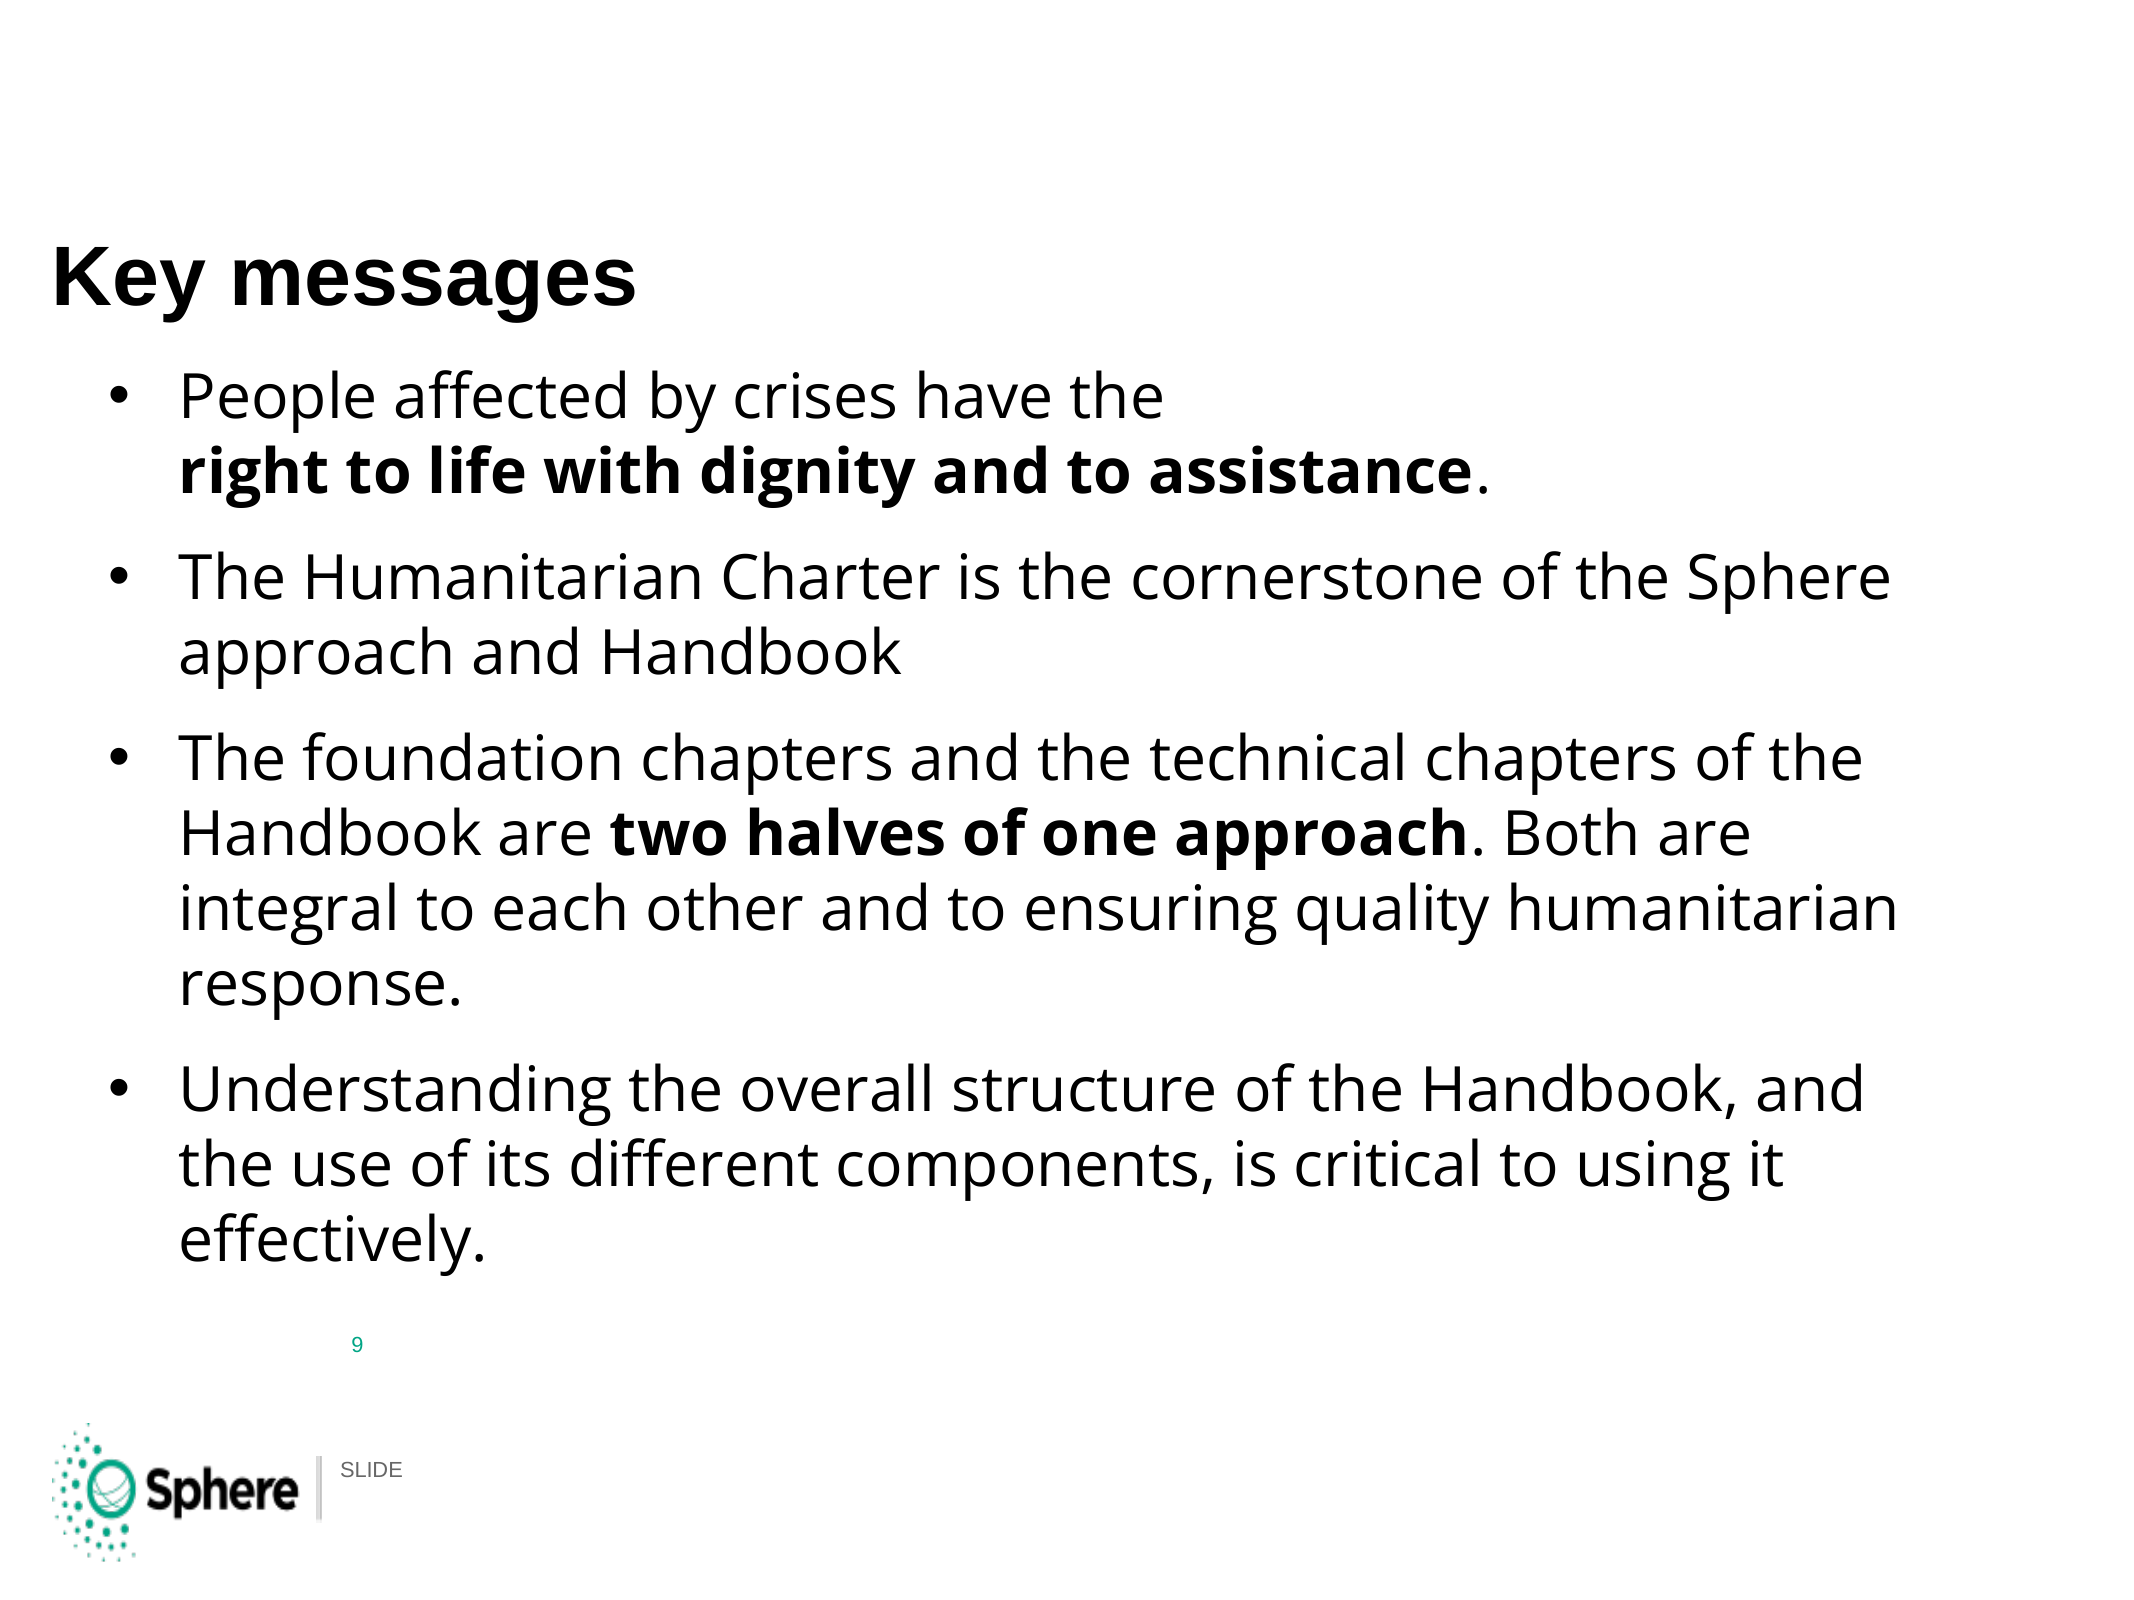

# Key messages
People affected by crises have the
right to life with dignity and to assistance.
The Humanitarian Charter is the cornerstone of the Sphere approach and Handbook
The foundation chapters and the technical chapters of the Handbook are two halves of one approach. Both are integral to each other and to ensuring quality humanitarian response.
Understanding the overall structure of the Handbook, and the use of its different components, is critical to using it effectively.
9